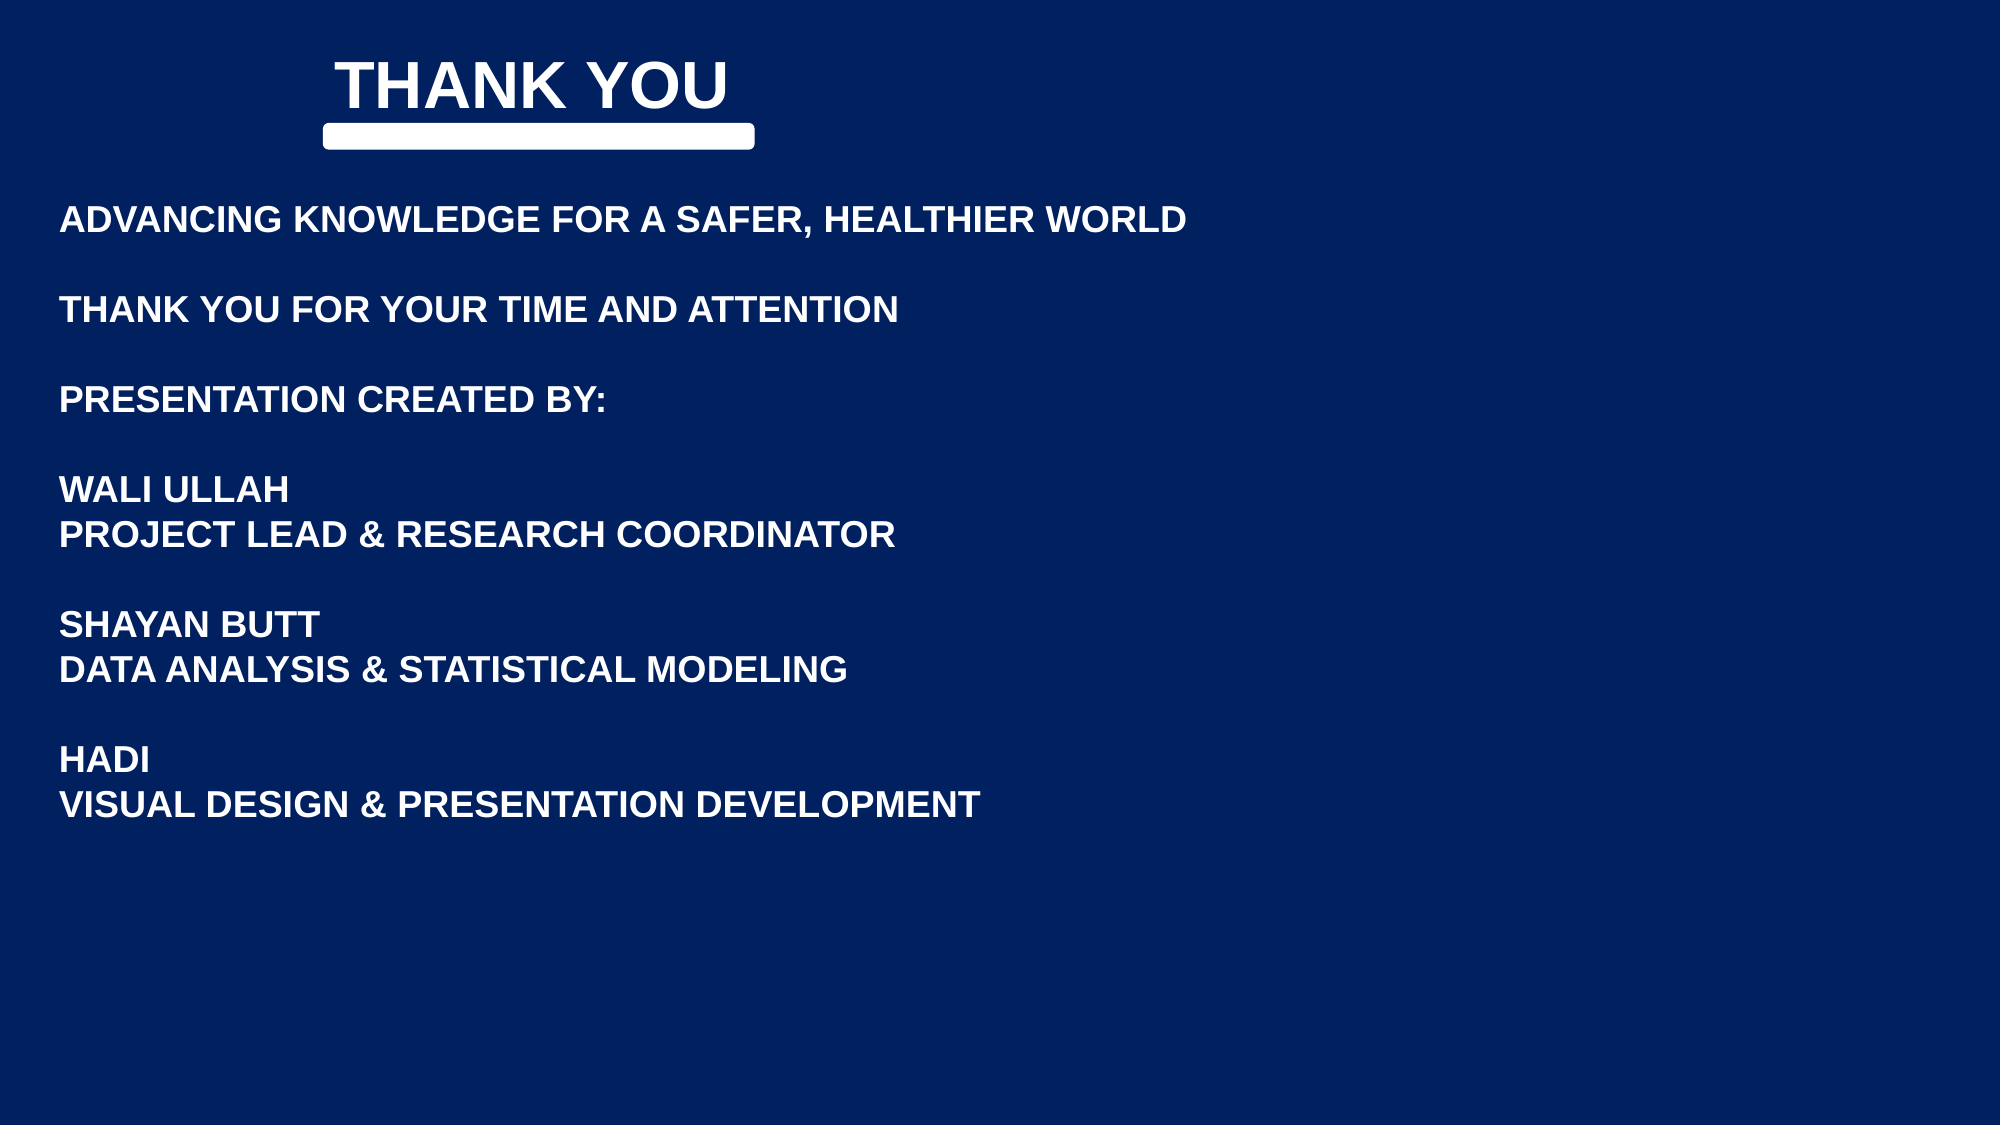

THANK YOU

ADVANCING KNOWLEDGE FOR A SAFER, HEALTHIER WORLD

THANK YOU FOR YOUR TIME AND ATTENTION

PRESENTATION CREATED BY:

WALI ULLAH
PROJECT LEAD & RESEARCH COORDINATOR

SHAYAN BUTT
DATA ANALYSIS & STATISTICAL MODELING

HADI
VISUAL DESIGN & PRESENTATION DEVELOPMENT